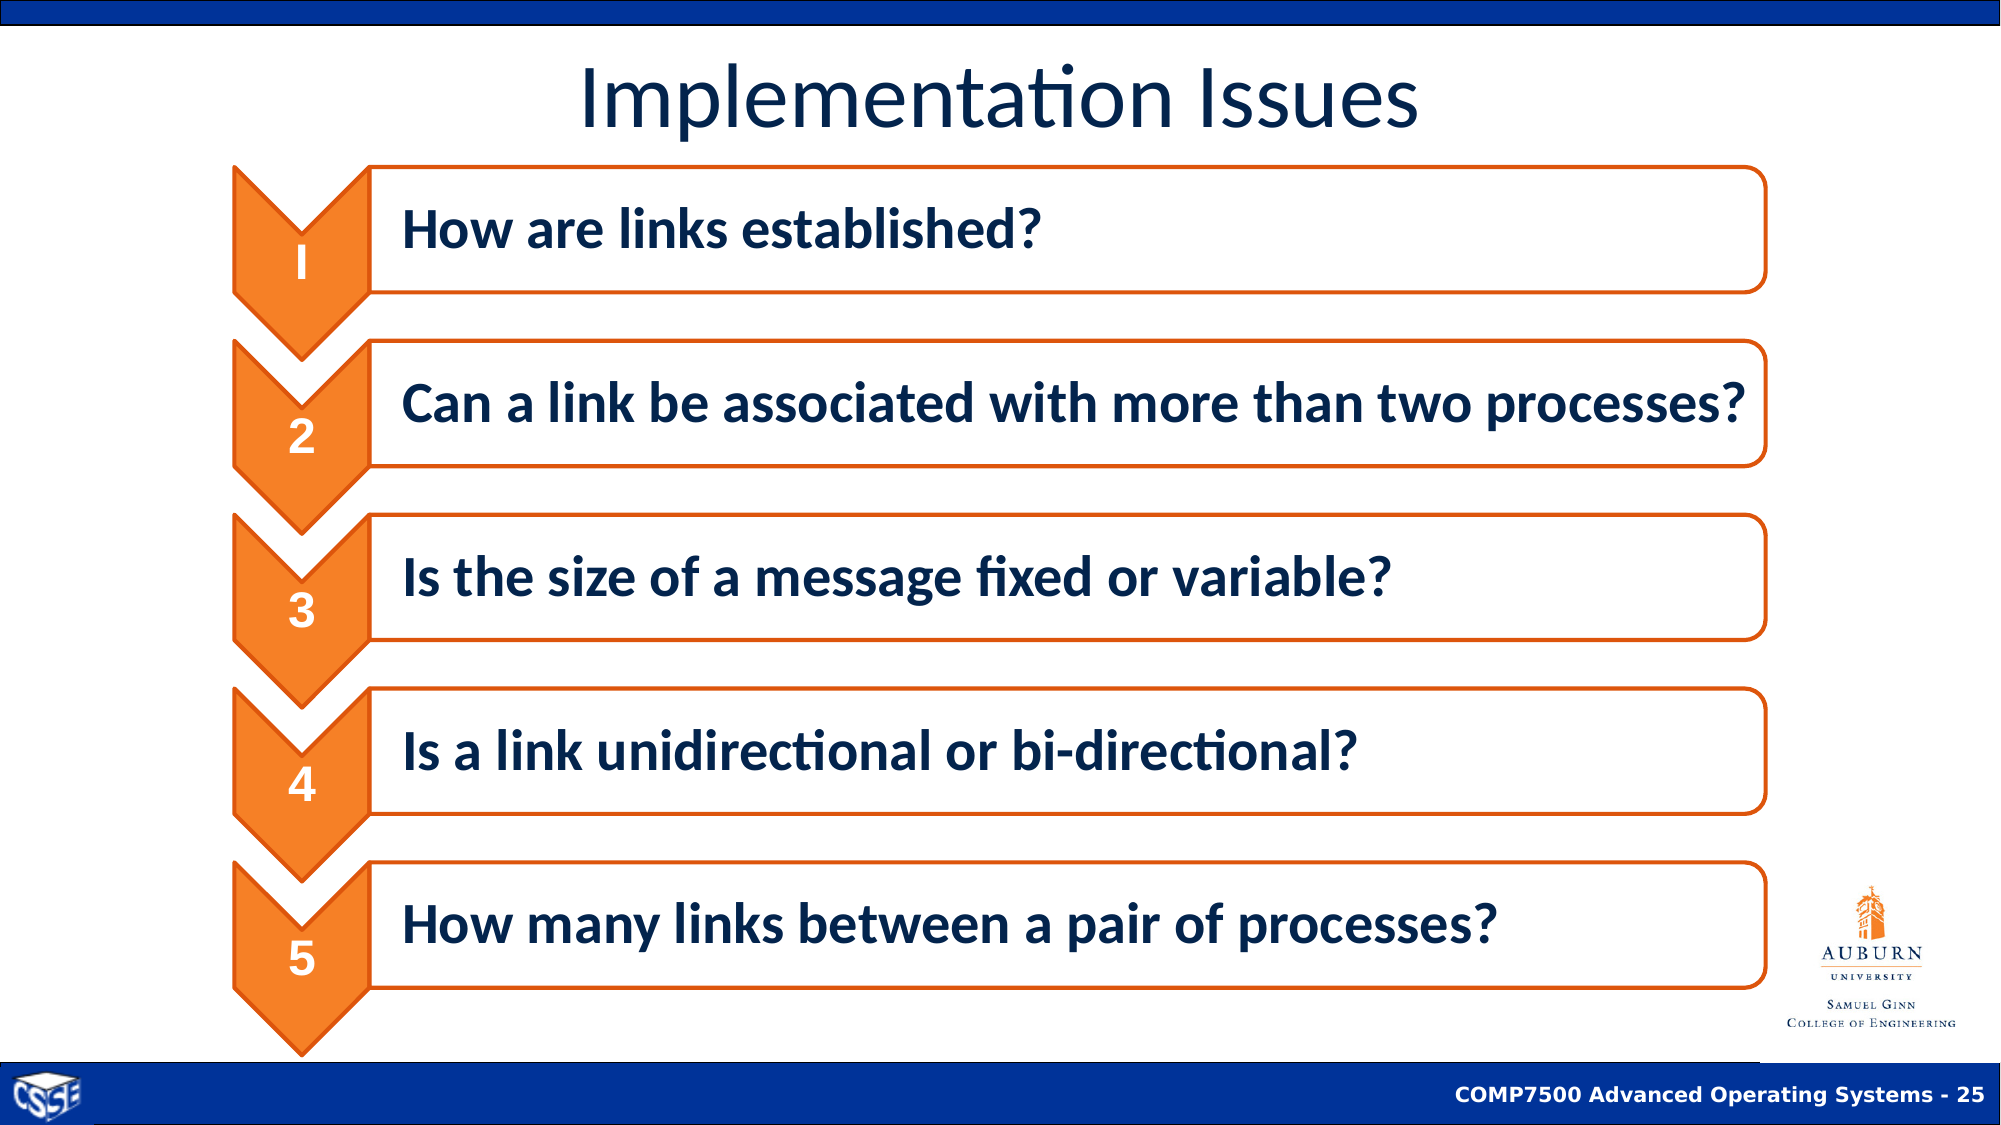

# Implementation Issues

I
How are links established?
2
Can a link be associated with more than two processes?
3
Is the size of a message fixed or variable?
4
Is a link unidirectional or bi-directional?
5
How many links between a pair of processes?